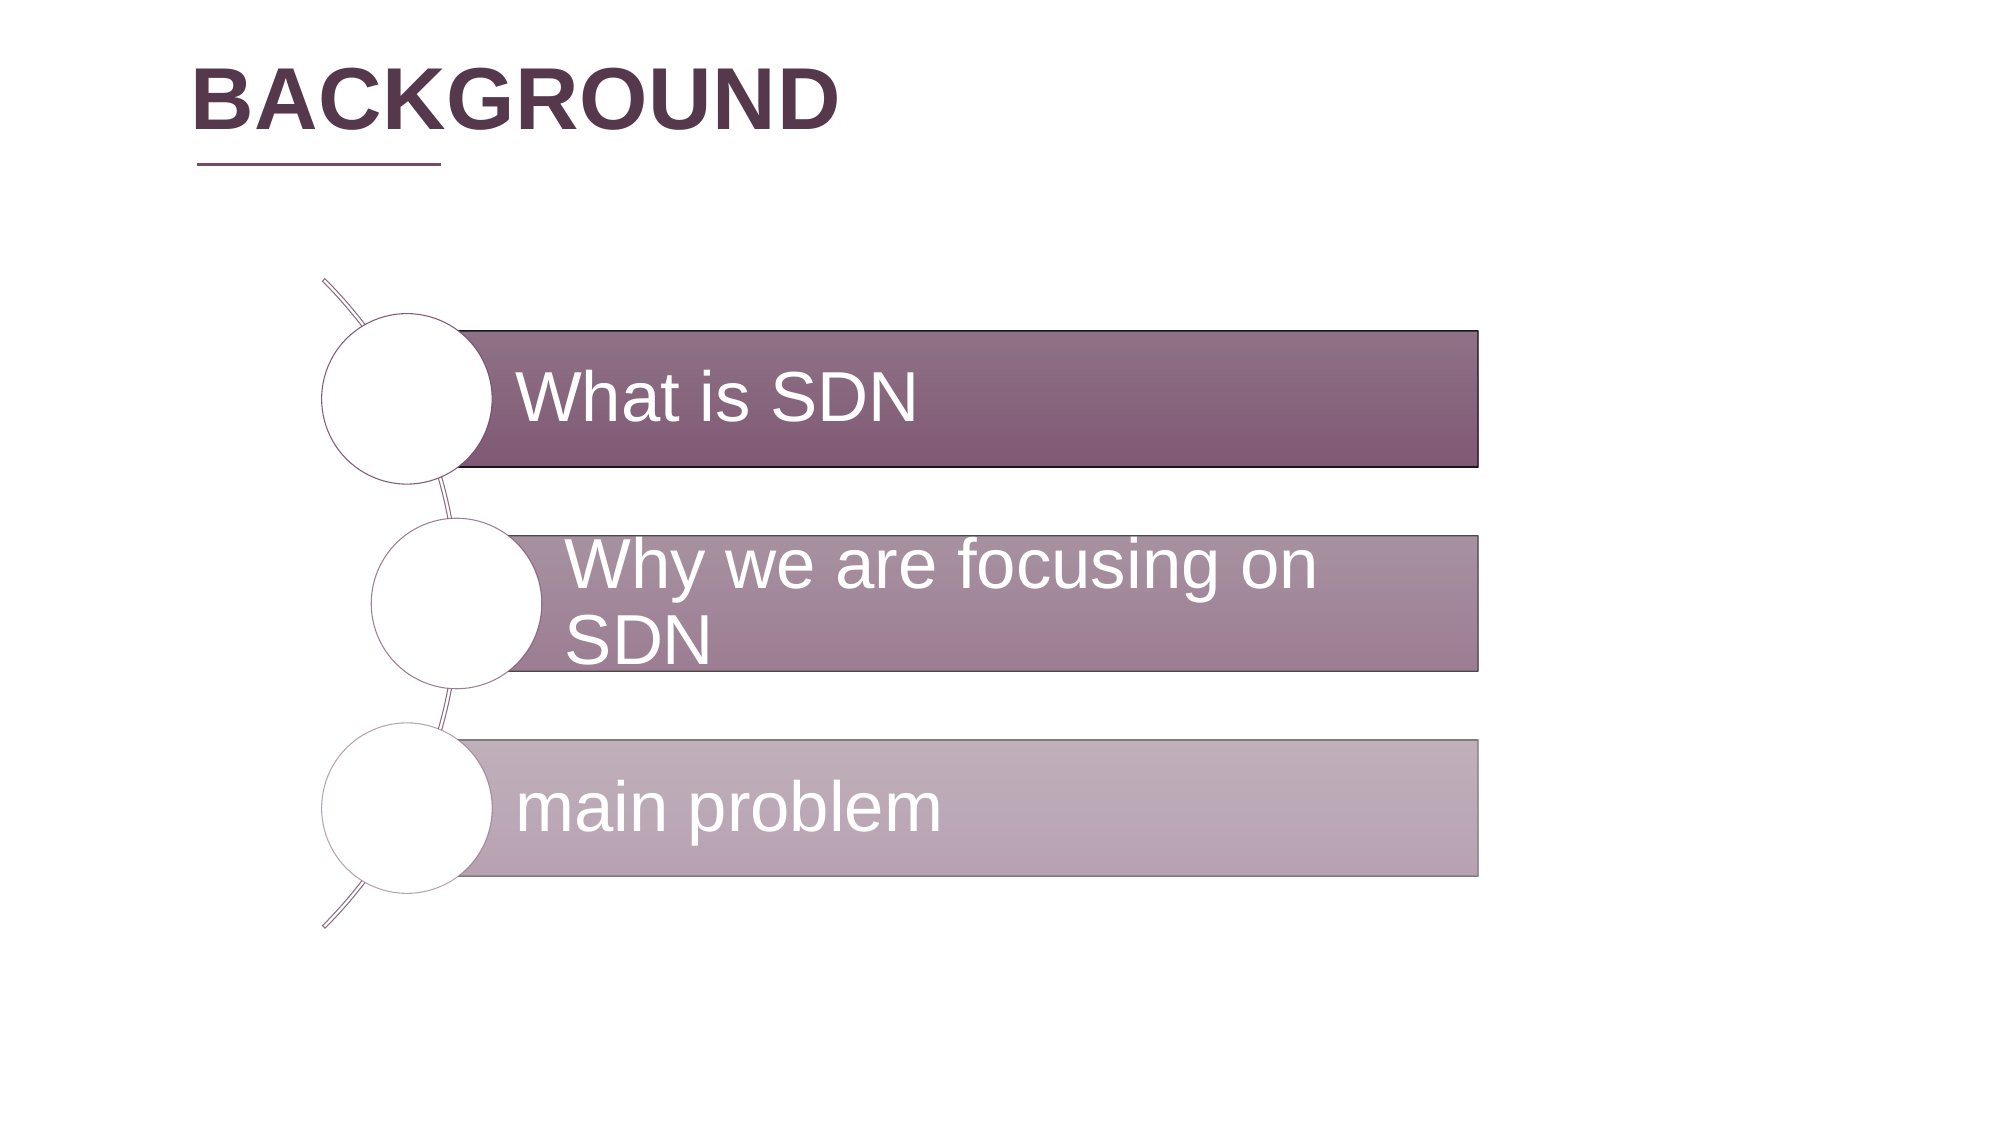

Background

What is SDN

Why we are focusing on SDN

main problem